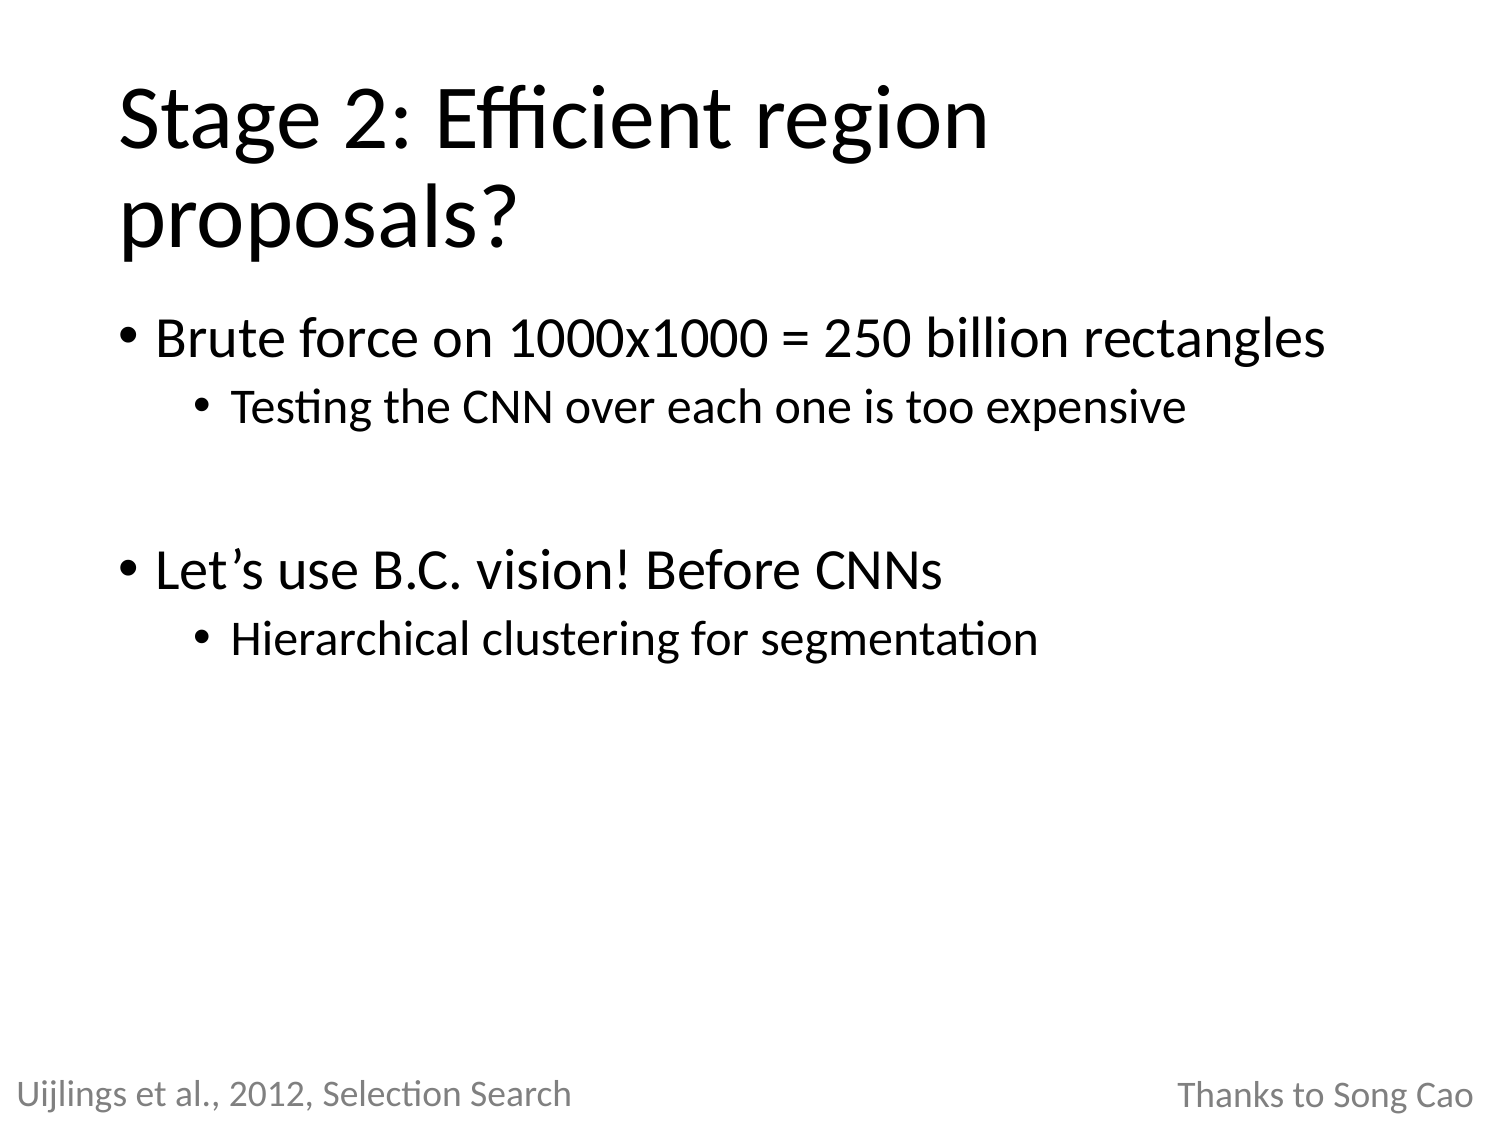

# Stage 2: Efficient region proposals?
Brute force on 1000x1000 = 250 billion rectangles
Testing the CNN over each one is too expensive

Let’s use B.C. vision! Before CNNs
Hierarchical clustering for segmentation
Uijlings et al., 2012, Selection Search
Thanks to Song Cao